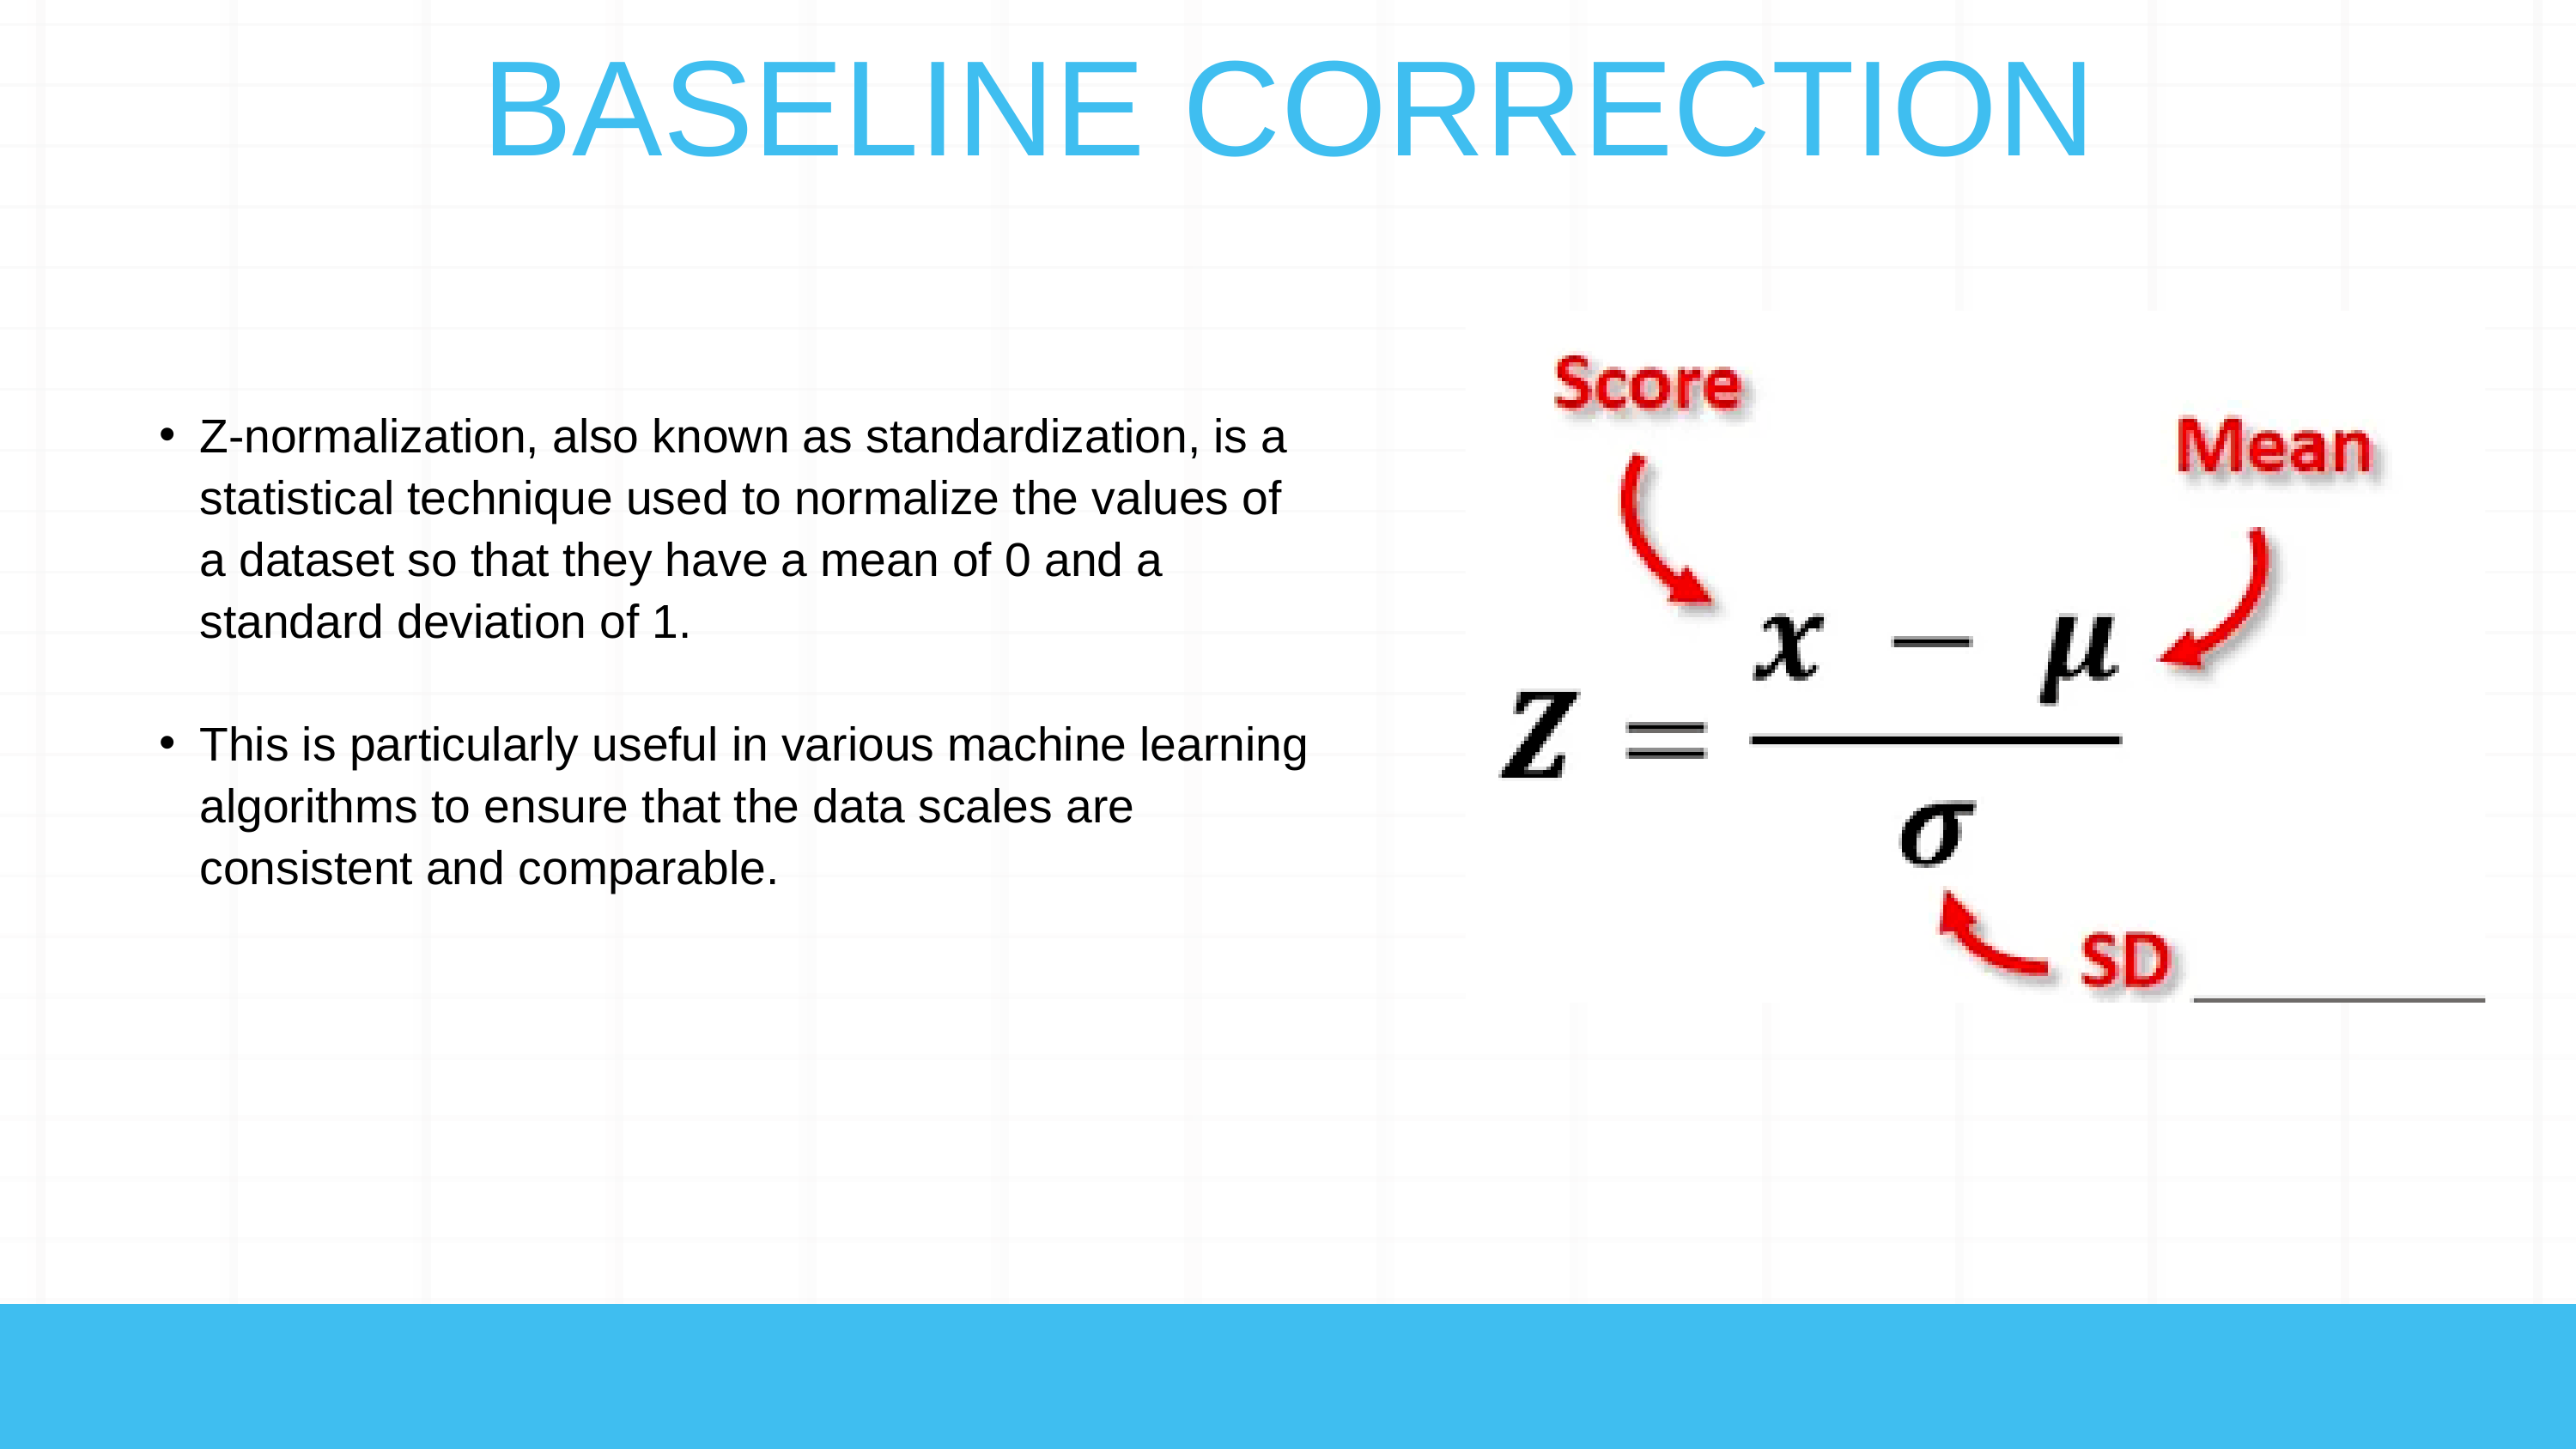

BASELINE CORRECTION

Z-normalization, also known as standardization, is a statistical technique used to normalize the values of a dataset so that they have a mean of 0 and a standard deviation of 1.

This is particularly useful in various machine learning algorithms to ensure that the data scales are consistent and comparable.